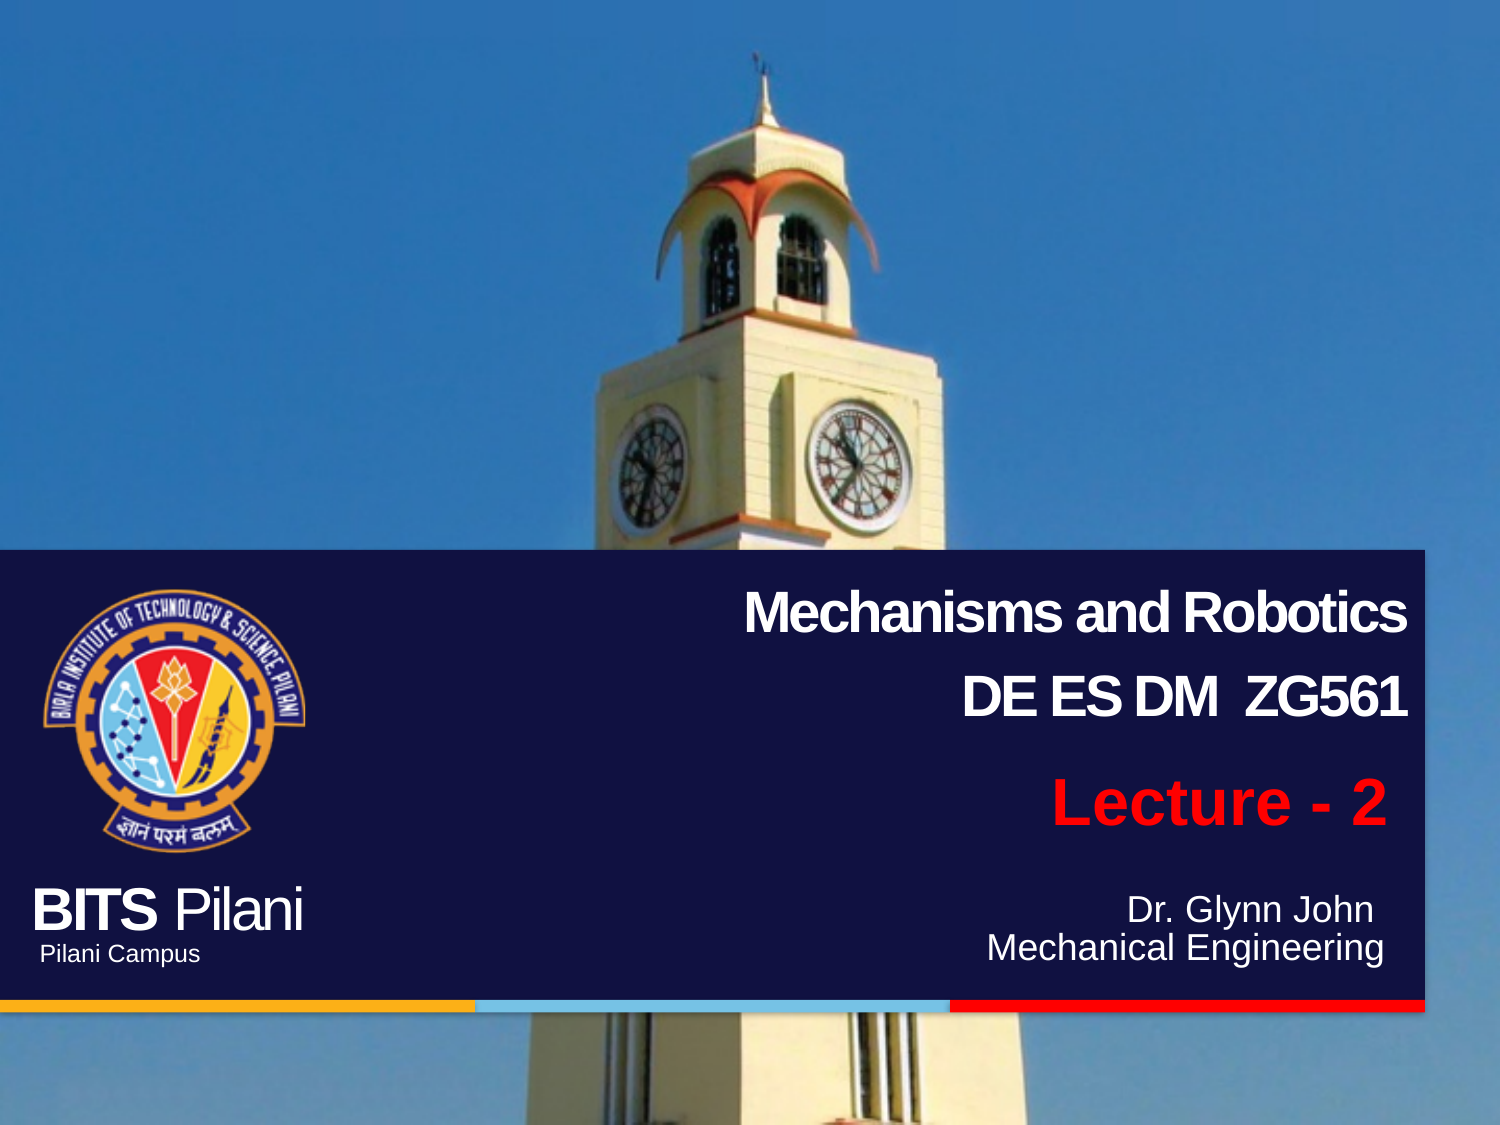

# Mechanisms and Robotics DE ES DM  ZG561
Lecture - 2
Dr. Glynn John
Mechanical Engineering